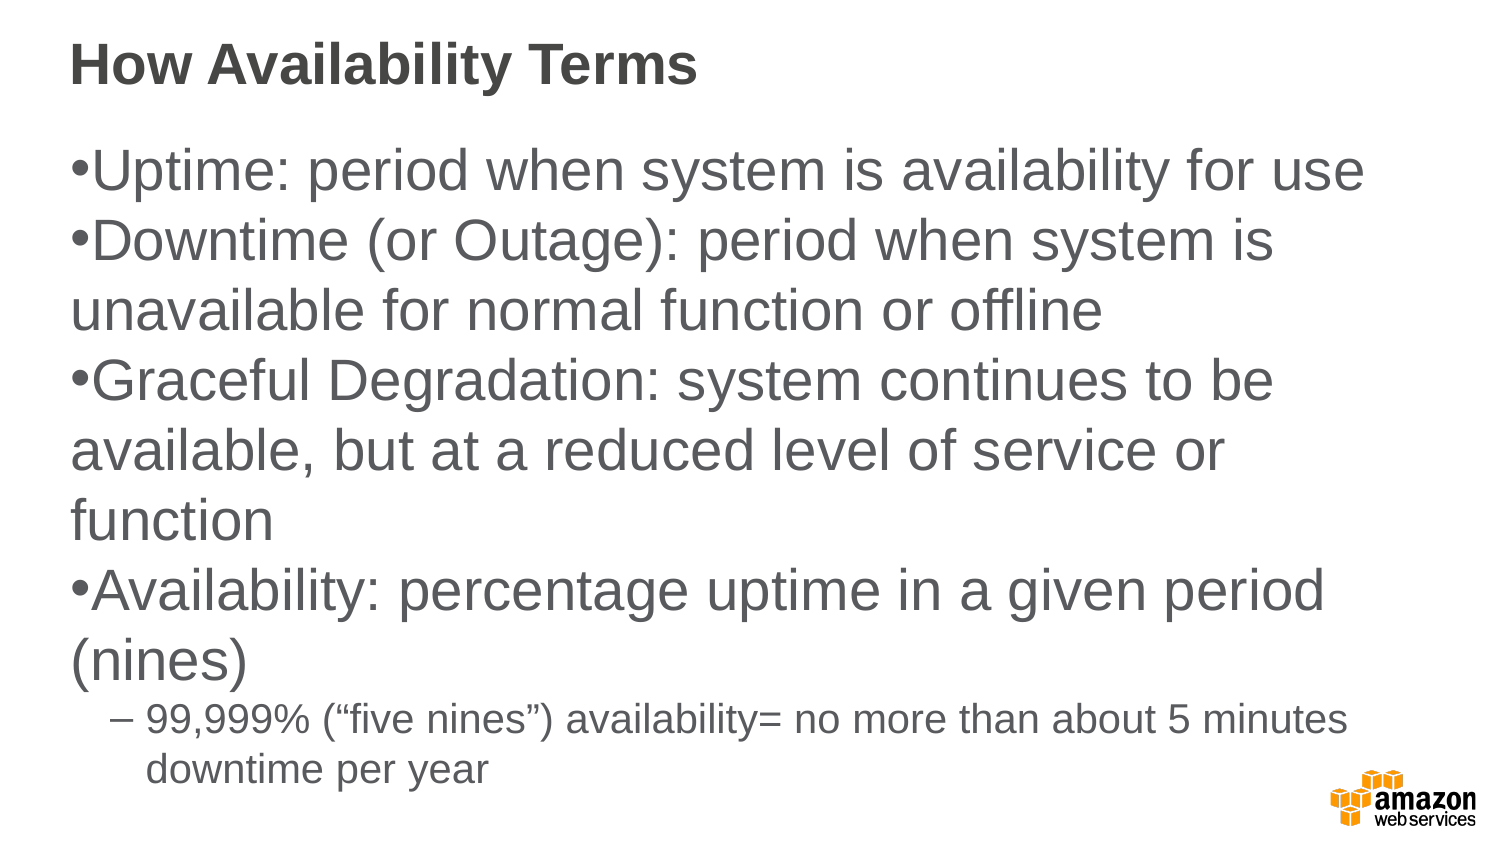

How Availability Terms
Uptime: period when system is availability for use
Downtime (or Outage): period when system is unavailable for normal function or offline
Graceful Degradation: system continues to be available, but at a reduced level of service or function
Availability: percentage uptime in a given period (nines)
99,999% (“five nines”) availability= no more than about 5 minutes downtime per year